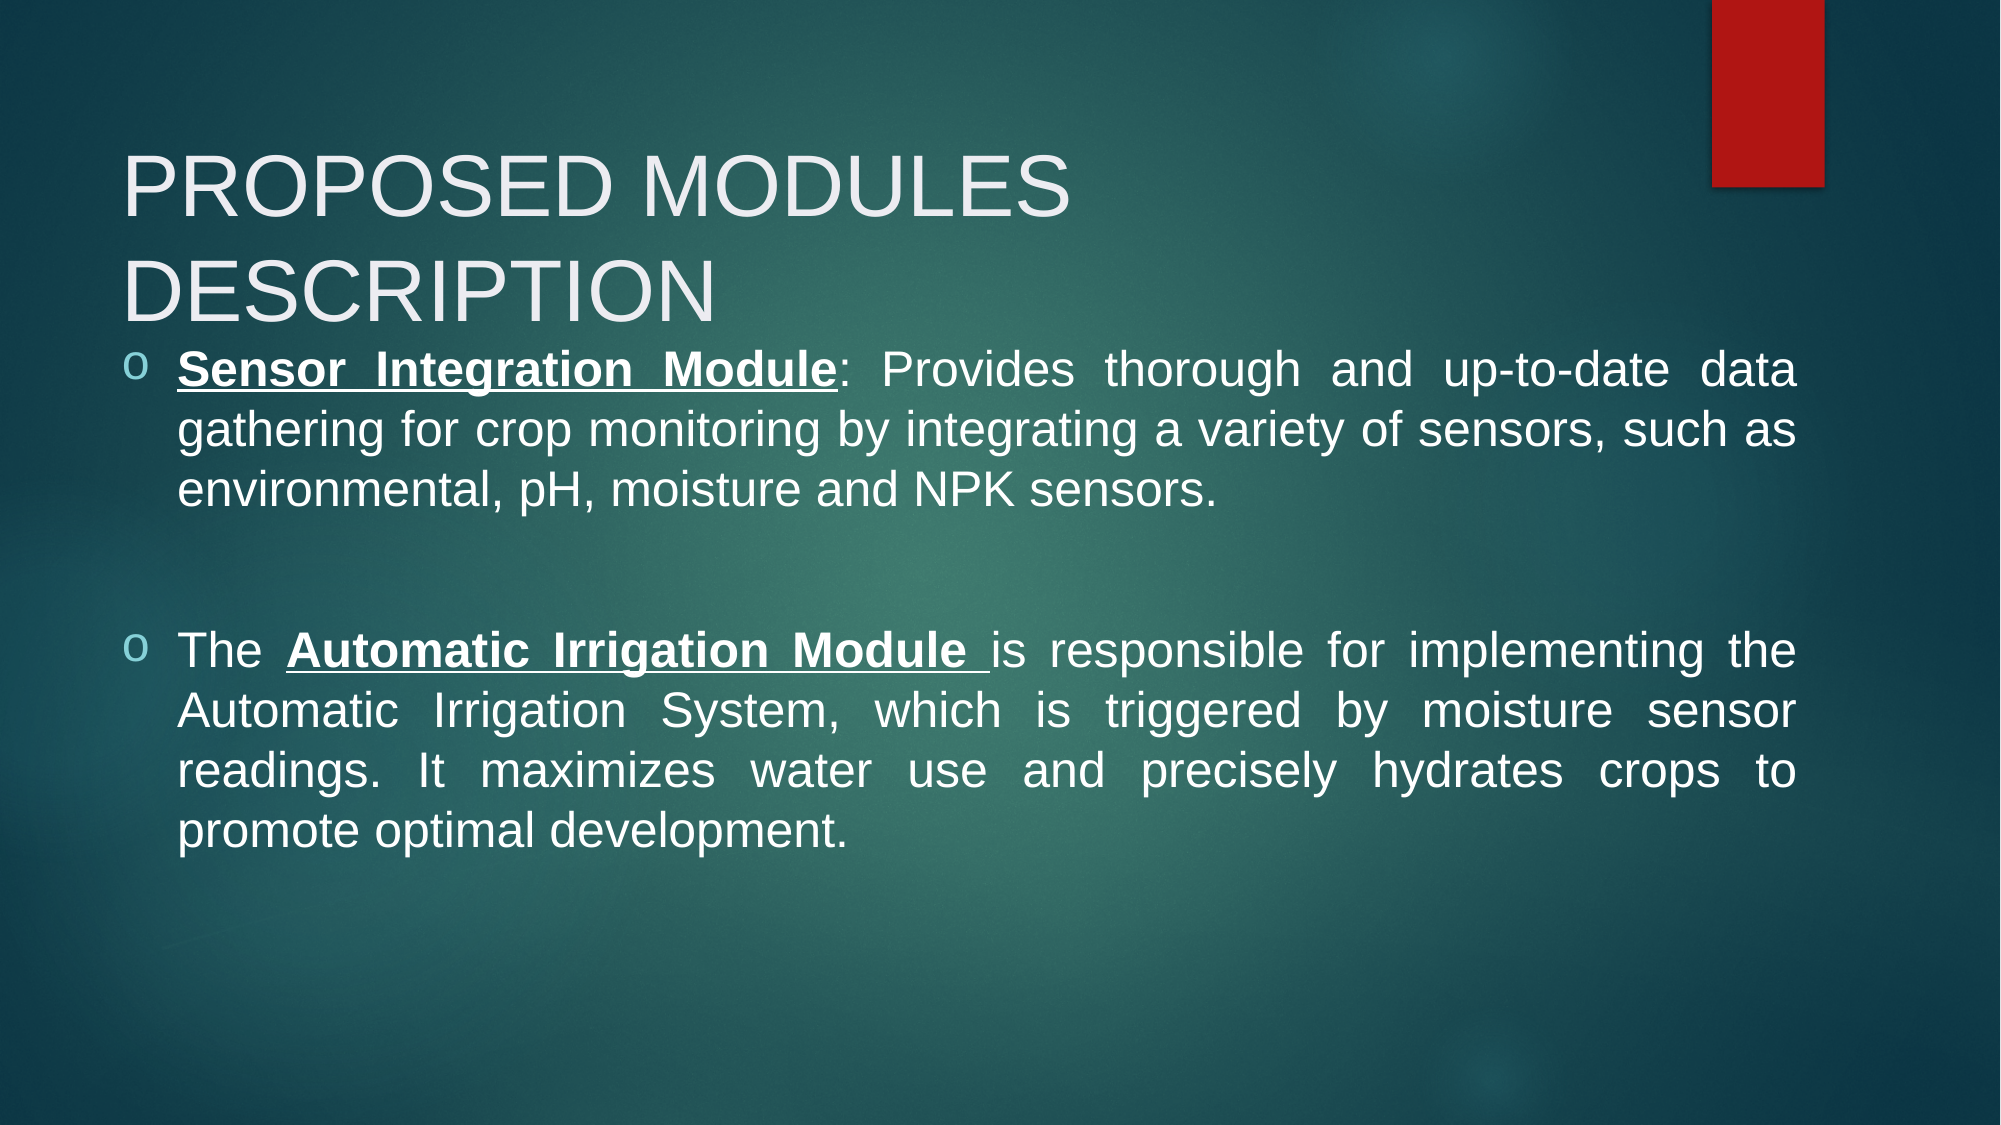

# PROPOSED MODULES DESCRIPTION
Sensor Integration Module: Provides thorough and up-to-date data gathering for crop monitoring by integrating a variety of sensors, such as environmental, pH, moisture and NPK sensors.

The Automatic Irrigation Module is responsible for implementing the Automatic Irrigation System, which is triggered by moisture sensor readings. It maximizes water use and precisely hydrates crops to promote optimal development.